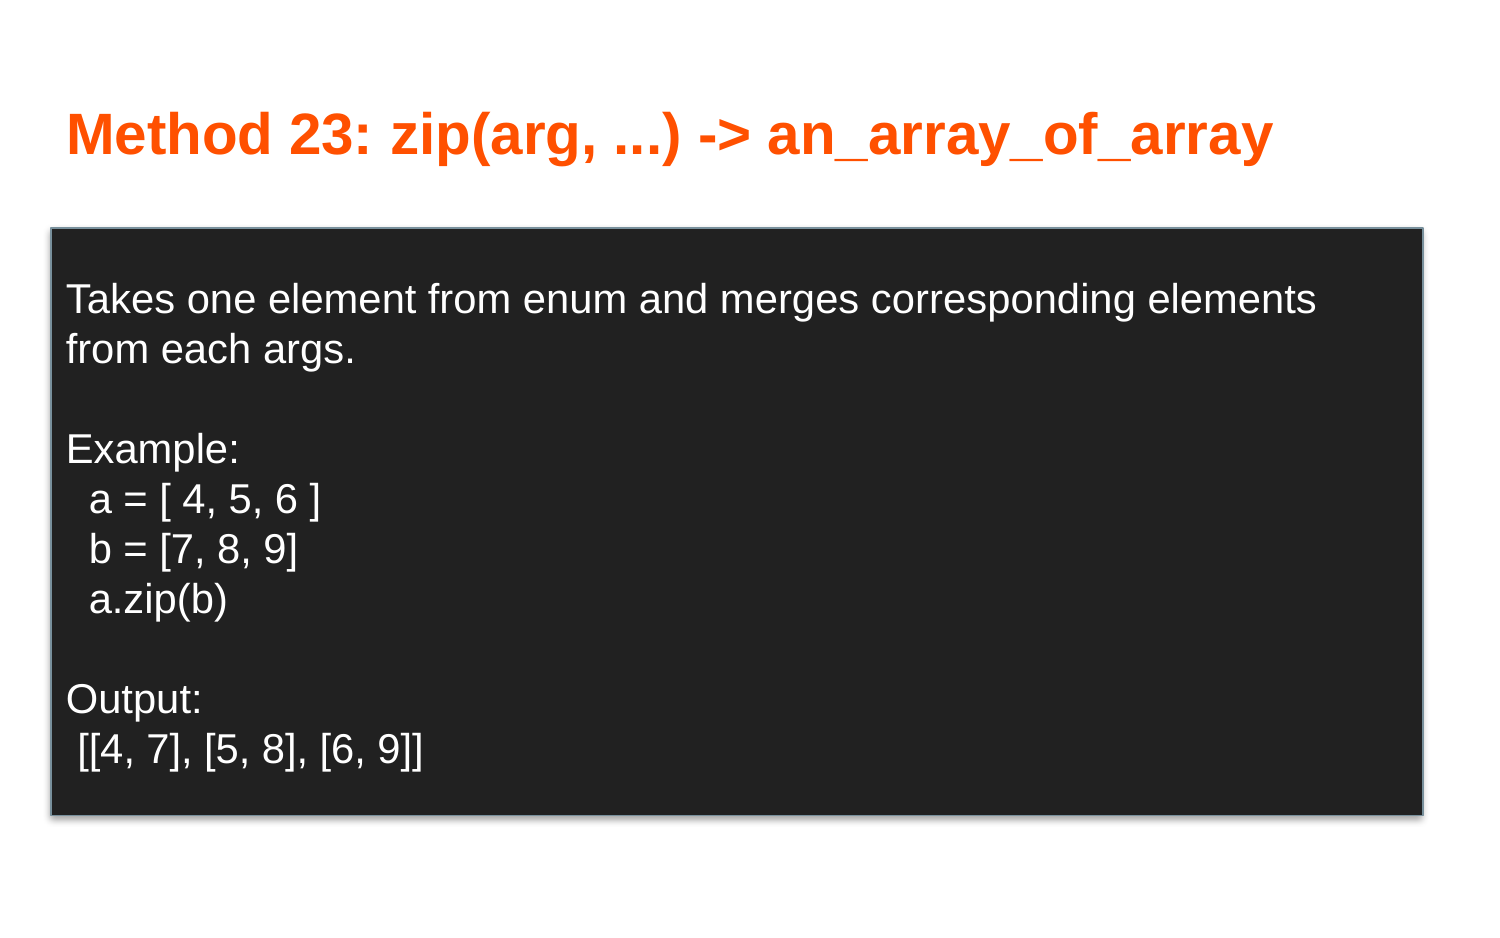

# Method 23: zip(arg, ...) -> an_array_of_array
Takes one element from enum and merges corresponding elements from each args.

Example:
  a = [ 4, 5, 6 ]
  b = [7, 8, 9]
  a.zip(b)

Output:
 [[4, 7], [5, 8], [6, 9]]